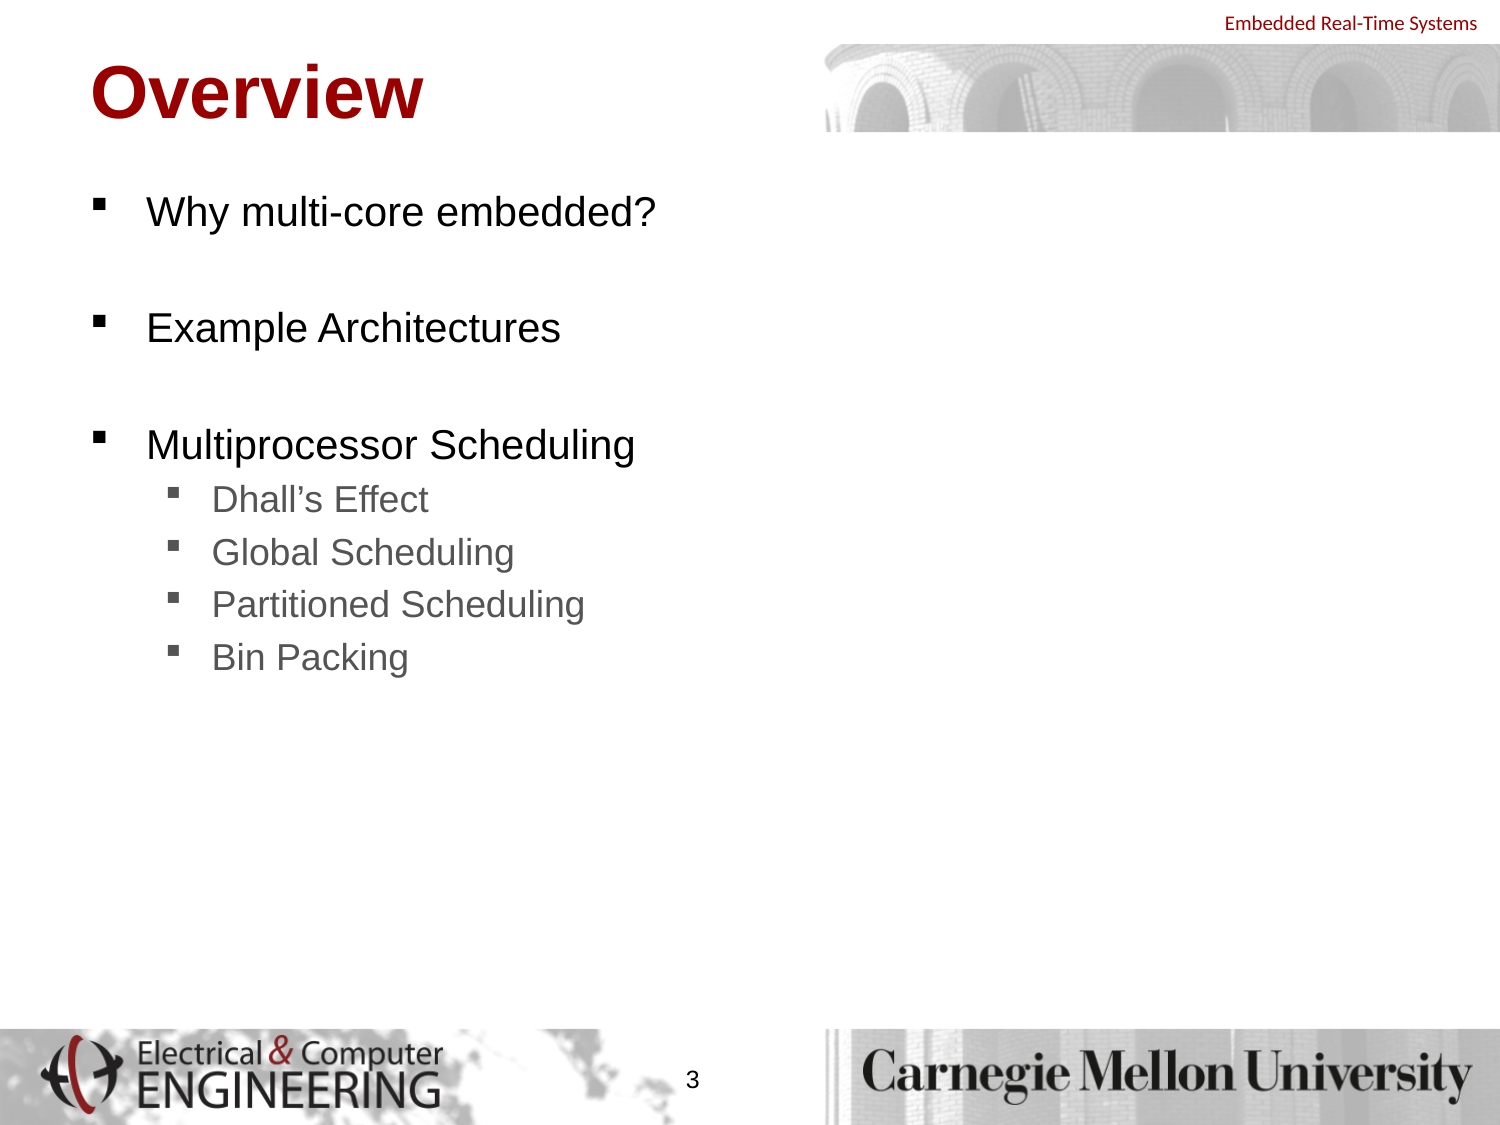

# Overview
Why multi-core embedded?

Example Architectures

Multiprocessor Scheduling
Dhall’s Effect
Global Scheduling
Partitioned Scheduling
Bin Packing
3